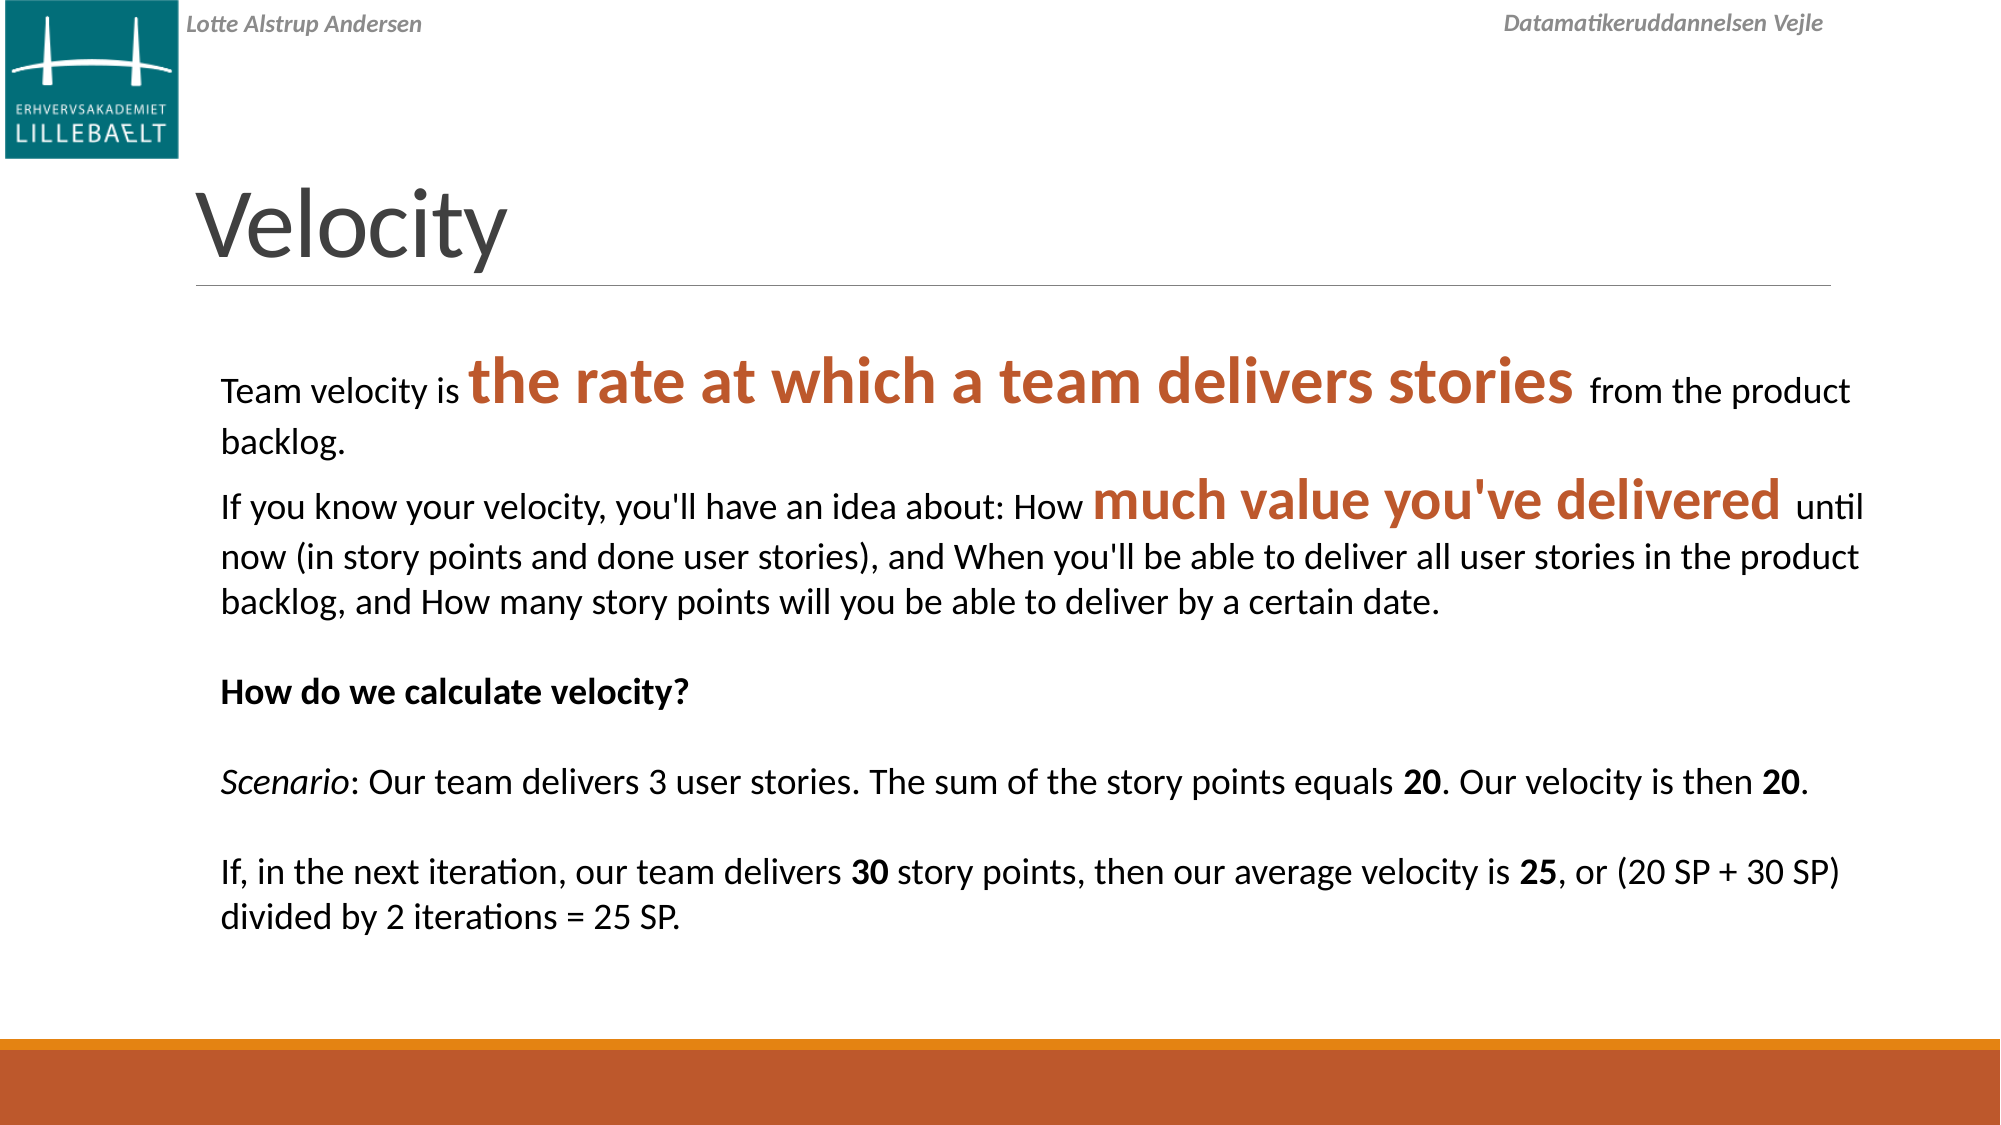

# Velocity
Team velocity is the rate at which a team delivers stories from the product backlog.
If you know your velocity, you'll have an idea about: How much value you've delivered until now (in story points and done user stories), and When you'll be able to deliver all user stories in the product backlog, and How many story points will you be able to deliver by a certain date.

How do we calculate velocity?
Scenario: Our team delivers 3 user stories. The sum of the story points equals 20. Our velocity is then 20.
If, in the next iteration, our team delivers 30 story points, then our average velocity is 25, or (20 SP + 30 SP) divided by 2 iterations = 25 SP.